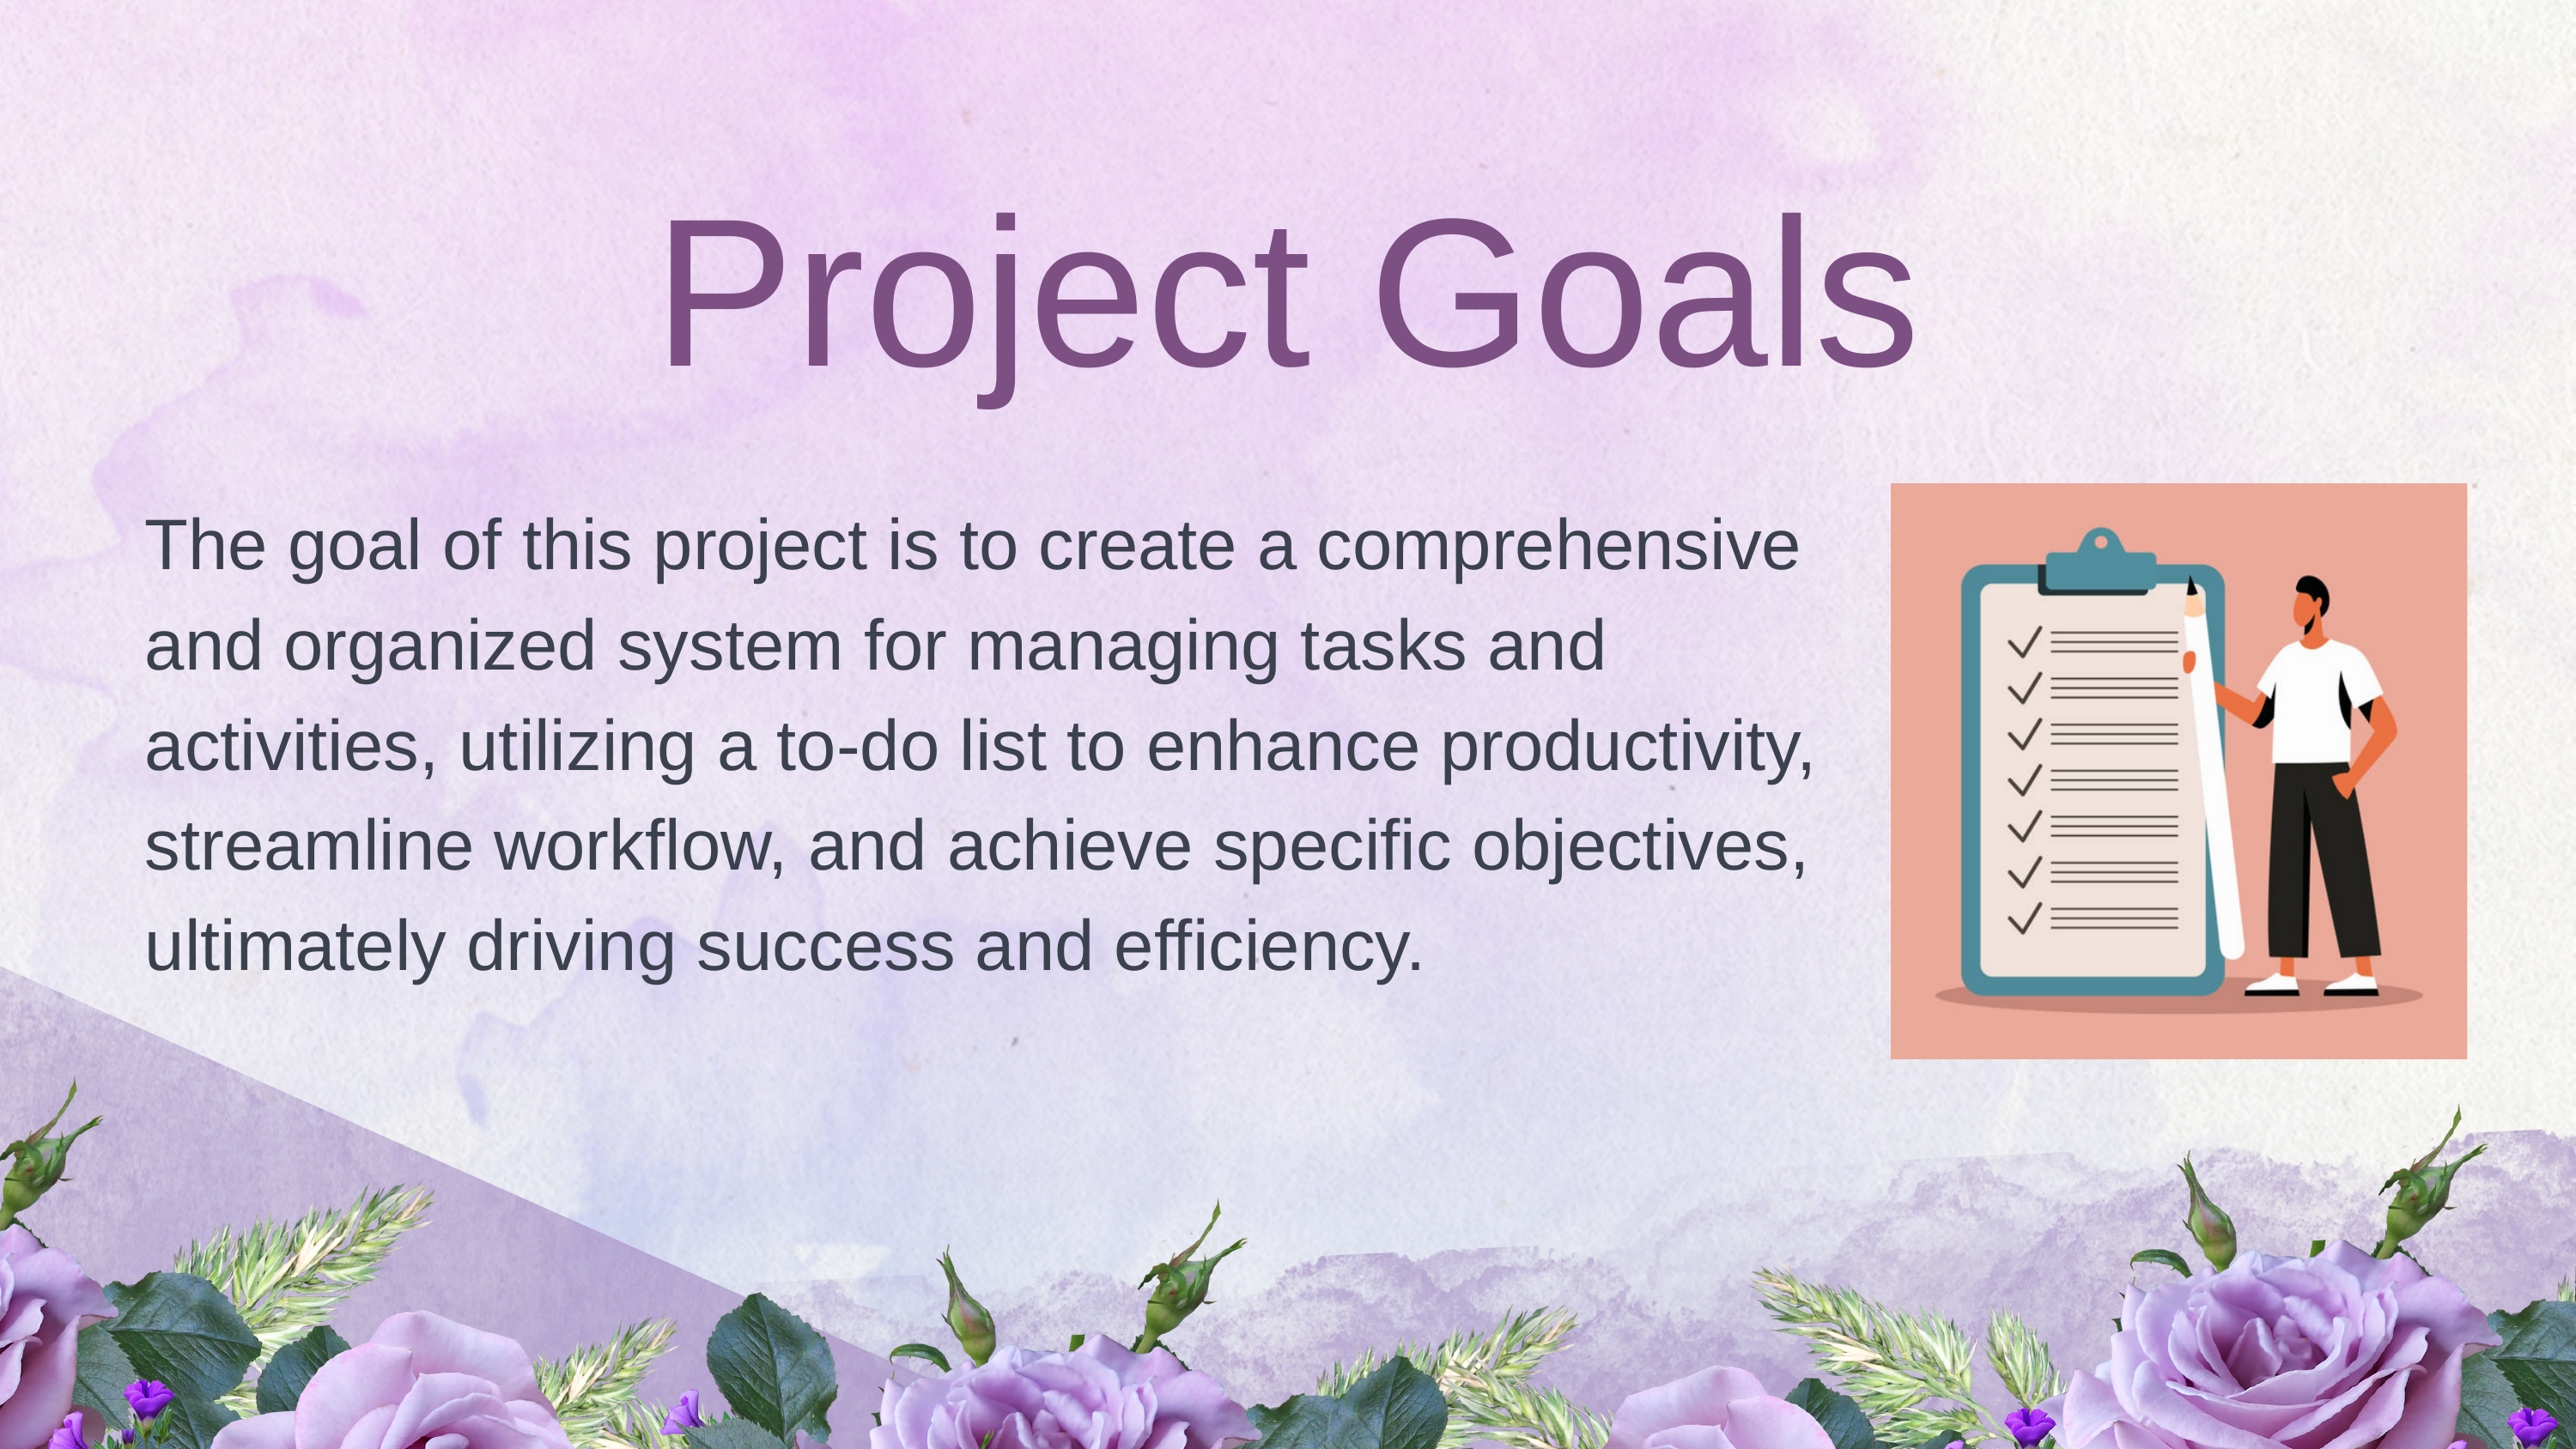

Project Goals

The goal of this project is to create a comprehensive and organized system for managing tasks and activities, utilizing a to-do list to enhance productivity, streamline workflow, and achieve specific objectives, ultimately driving success and efficiency.